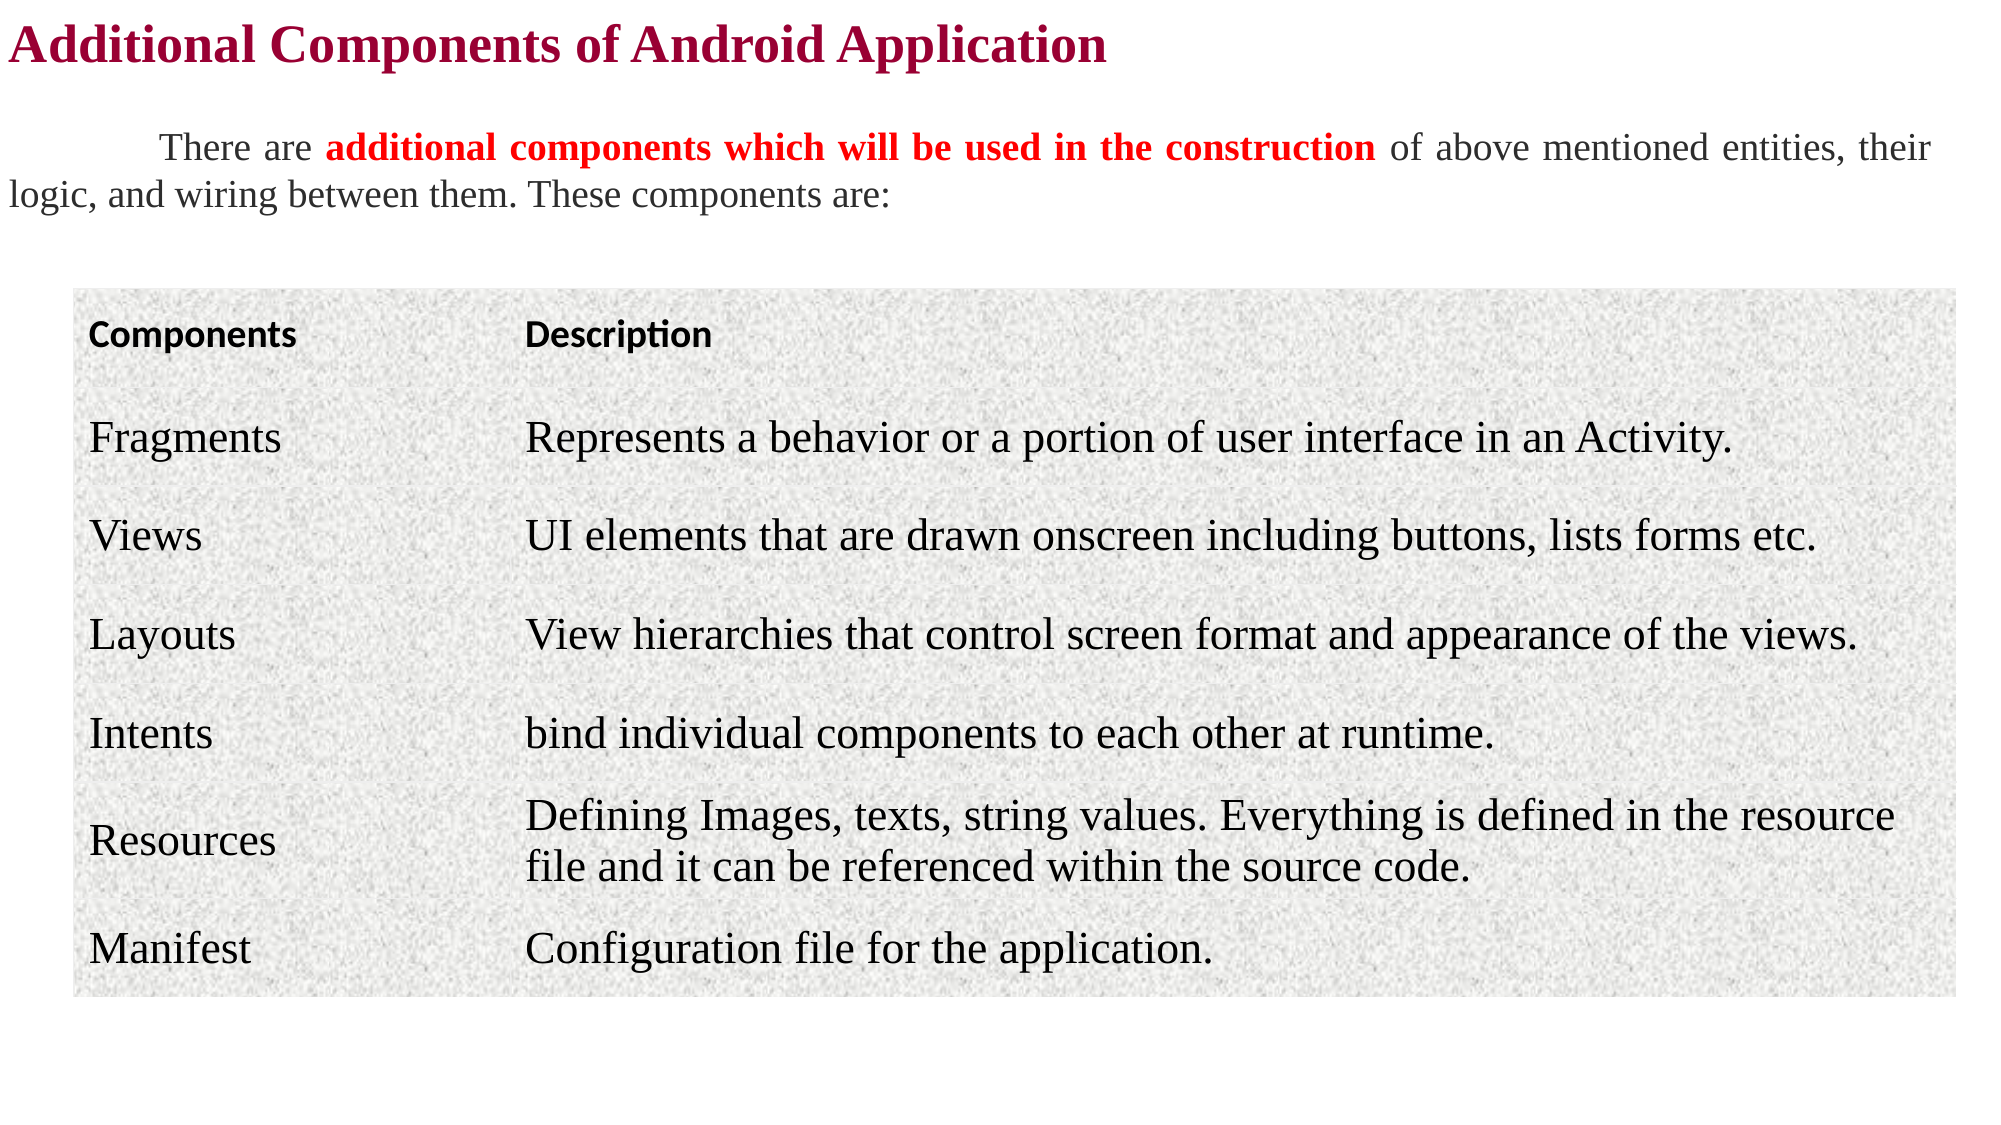

Additional Components of Android Application

	There are additional components which will be used in the construction of above mentioned entities, their logic, and wiring between them. These components are:
| Components | Description |
| --- | --- |
| Fragments | Represents a behavior or a portion of user interface in an Activity. |
| Views | UI elements that are drawn onscreen including buttons, lists forms etc. |
| Layouts | View hierarchies that control screen format and appearance of the views. |
| Intents | bind individual components to each other at runtime. |
| Resources | Defining Images, texts, string values. Everything is defined in the resource file and it can be referenced within the source code. |
| Manifest | Configuration file for the application. |